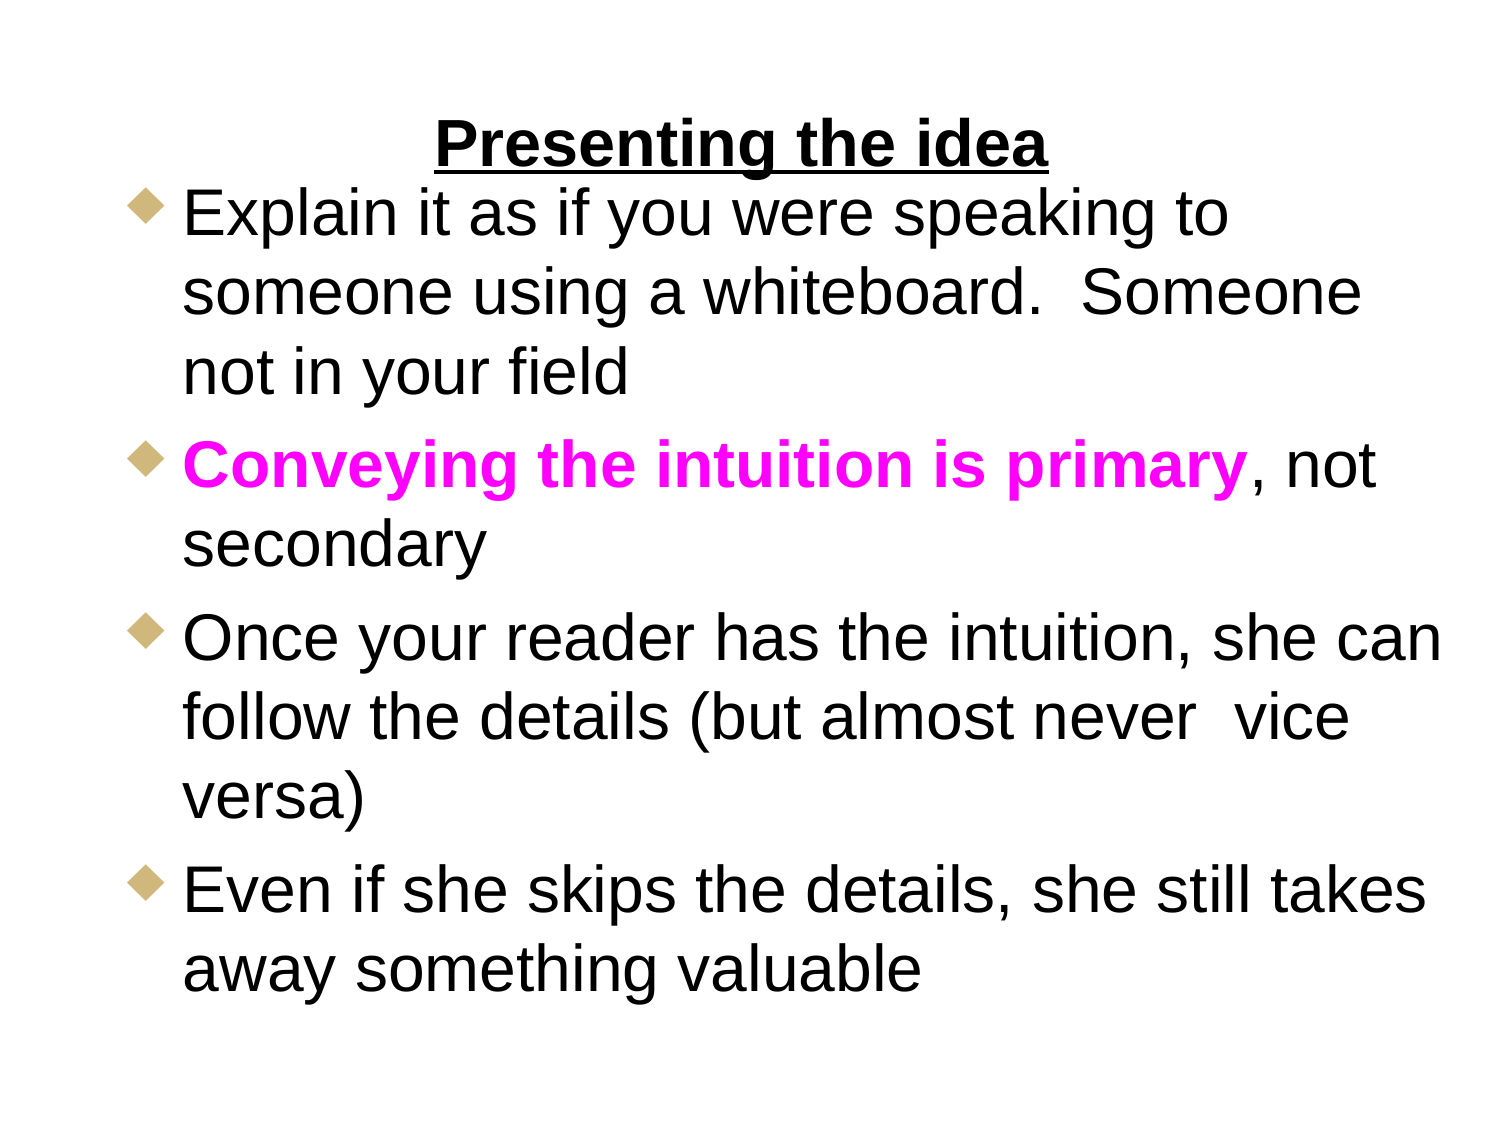

Presenting the idea
Explain it as if you were speaking to someone using a whiteboard.  Someone not in your field
Conveying the intuition is primary, not secondary
Once your reader has the intuition, she can follow the details (but almost never  vice versa)
Even if she skips the details, she still takes away something valuable